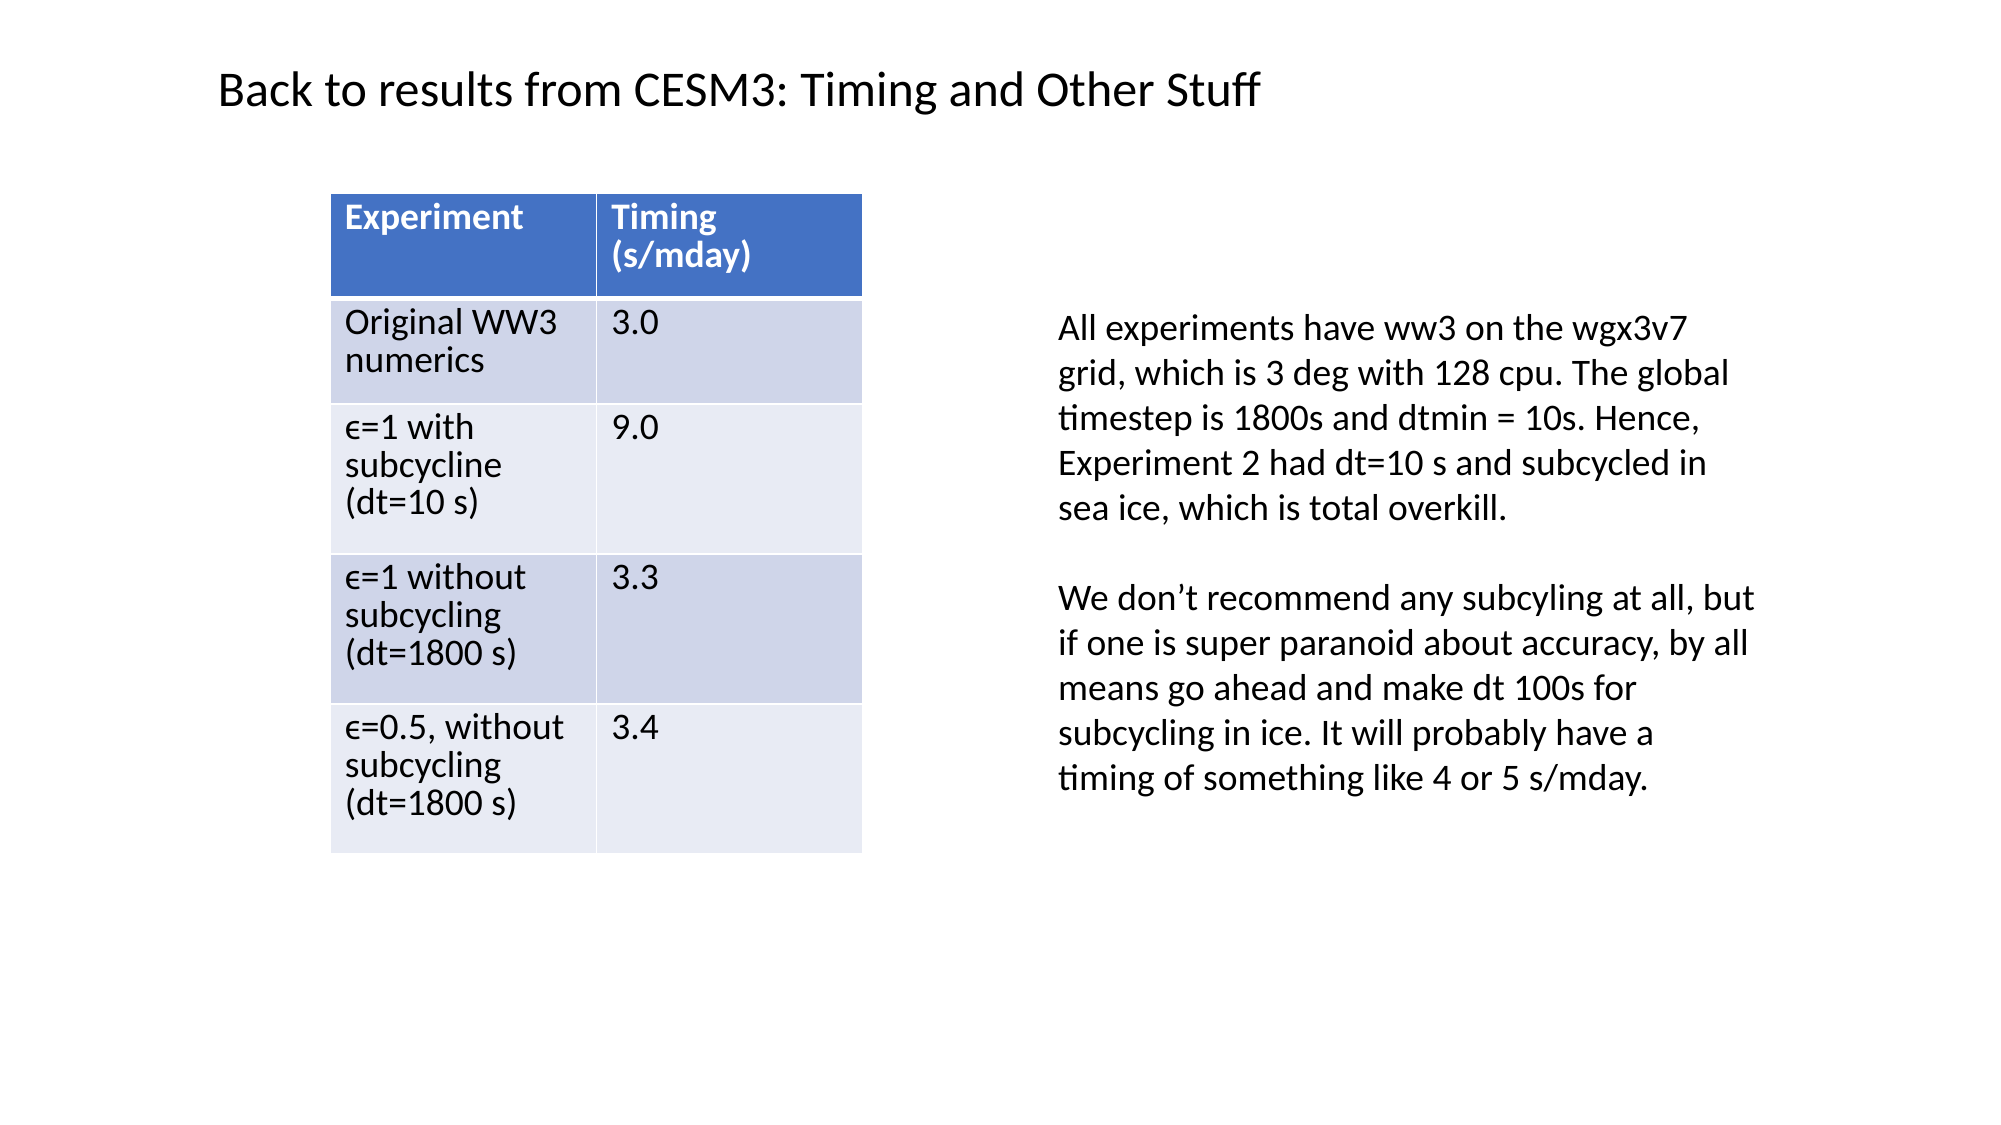

Back to results from CESM3: Timing and Other Stuff
| Experiment | Timing (s/mday) |
| --- | --- |
| Original WW3 numerics | 3.0 |
| ϵ=1 with subcycline (dt=10 s) | 9.0 |
| ϵ=1 without subcycling (dt=1800 s) | 3.3 |
| ϵ=0.5, without subcycling (dt=1800 s) | 3.4 |
All experiments have ww3 on the wgx3v7 grid, which is 3 deg with 128 cpu. The global timestep is 1800s and dtmin = 10s. Hence, Experiment 2 had dt=10 s and subcycled in sea ice, which is total overkill.

We don’t recommend any subcyling at all, but if one is super paranoid about accuracy, by all means go ahead and make dt 100s for subcycling in ice. It will probably have a timing of something like 4 or 5 s/mday.